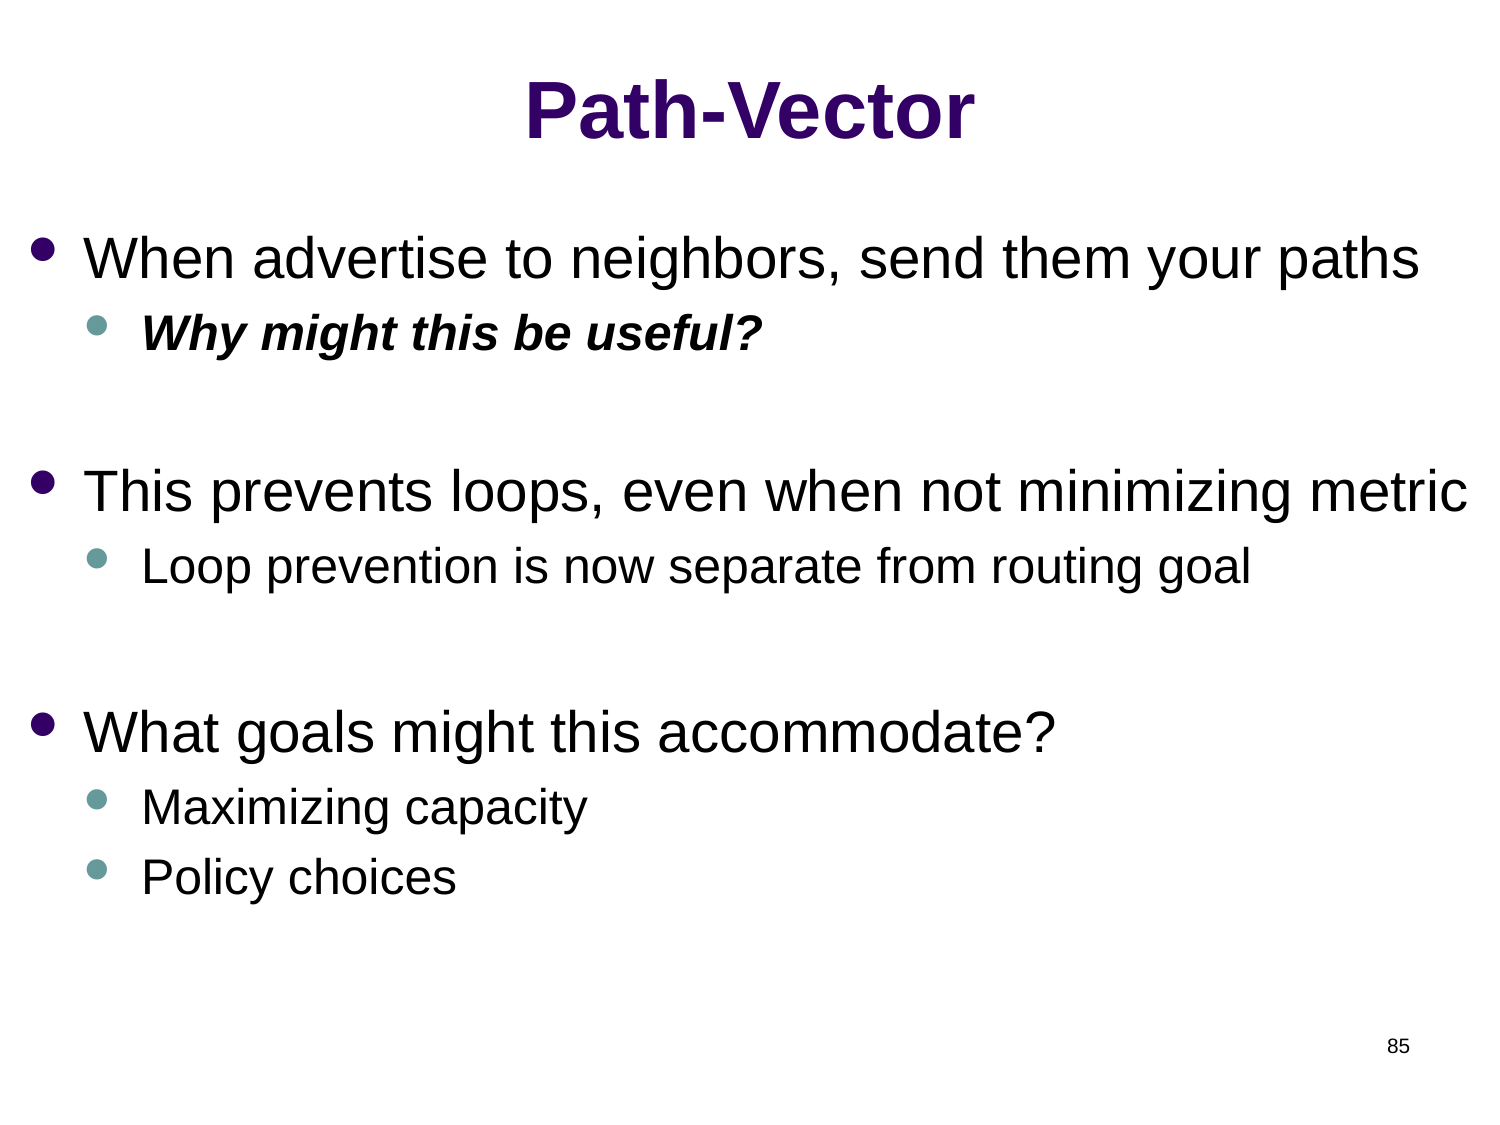

# Path-Vector
When advertise to neighbors, send them your paths
Why might this be useful?

This prevents loops, even when not minimizing metric
Loop prevention is now separate from routing goal

What goals might this accommodate?
Maximizing capacity
Policy choices
85